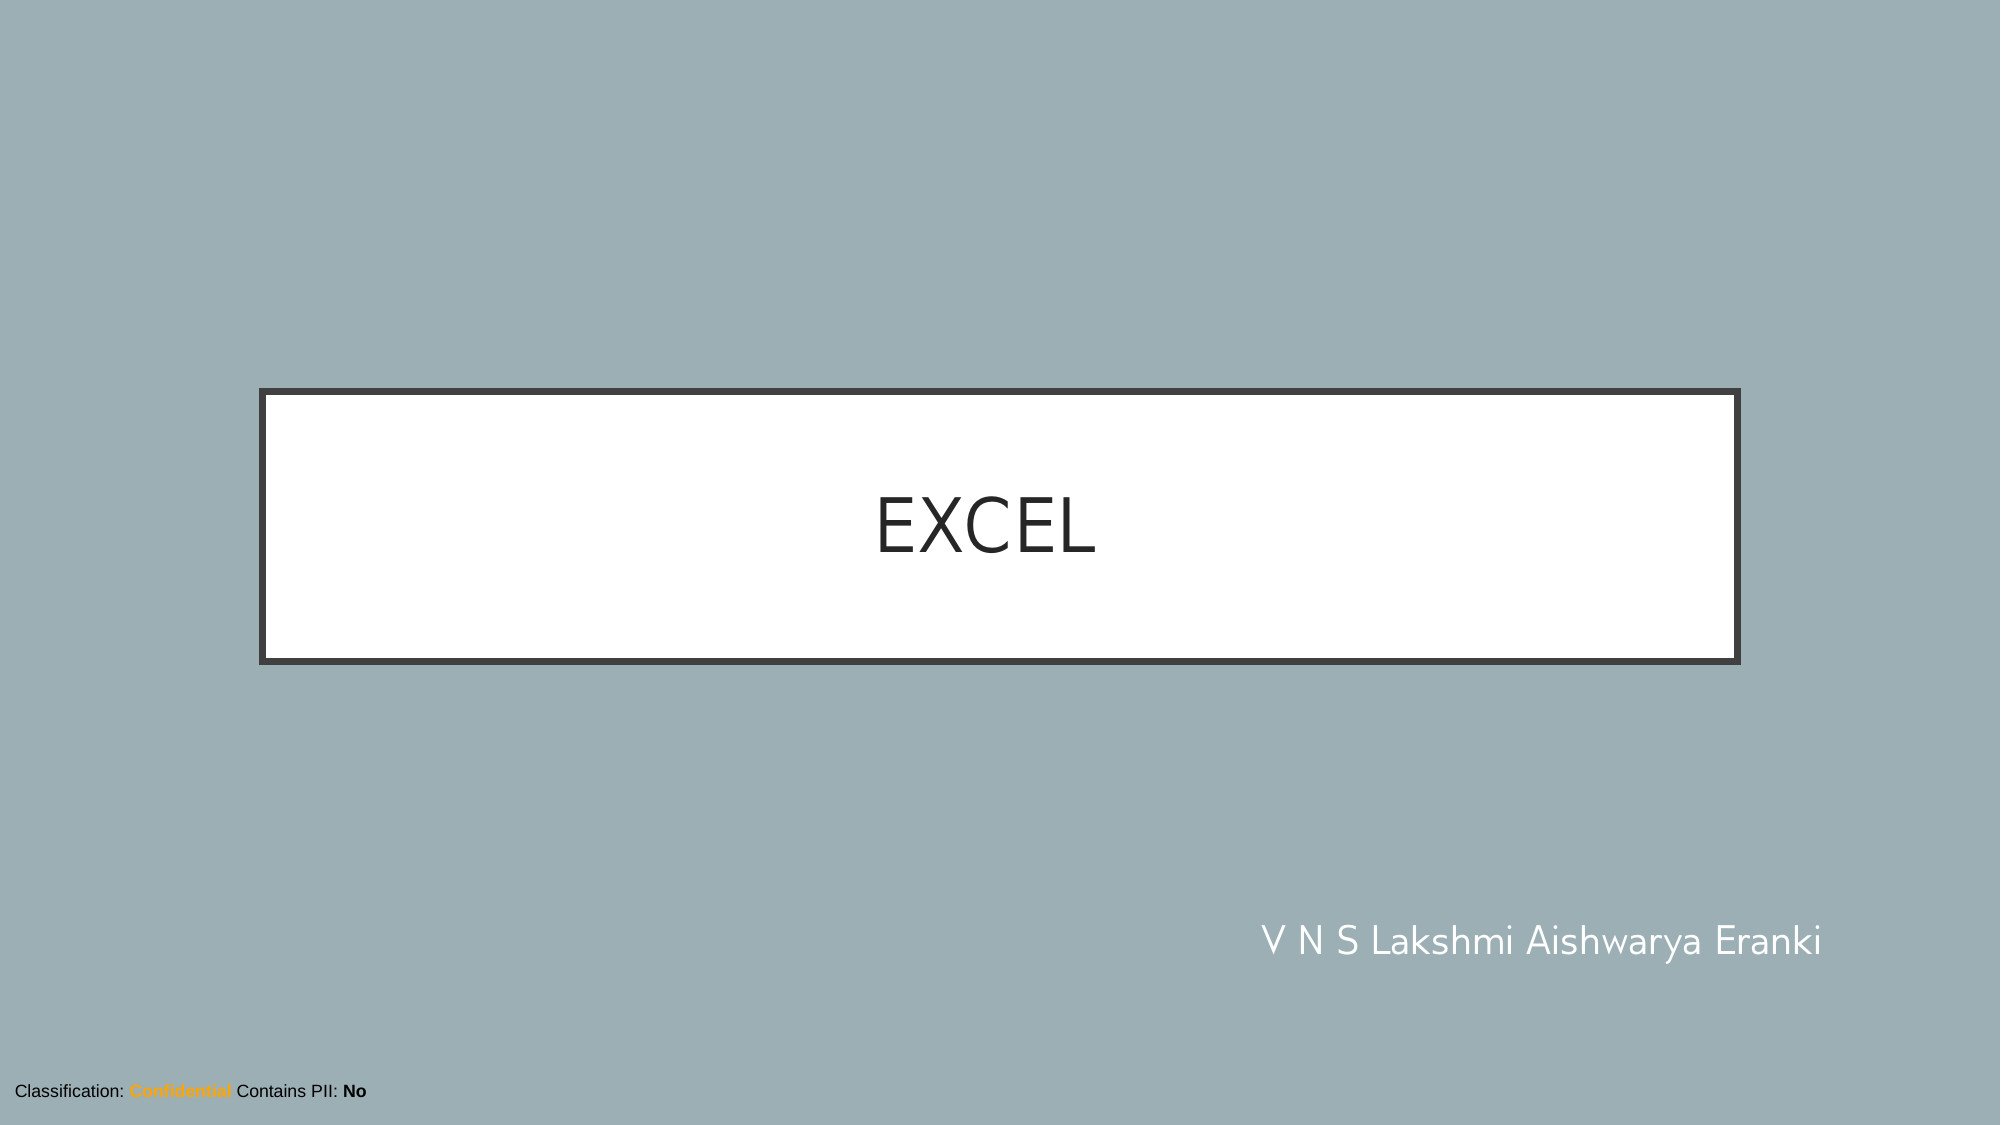

# EXCEL
V N S Lakshmi Aishwarya Eranki